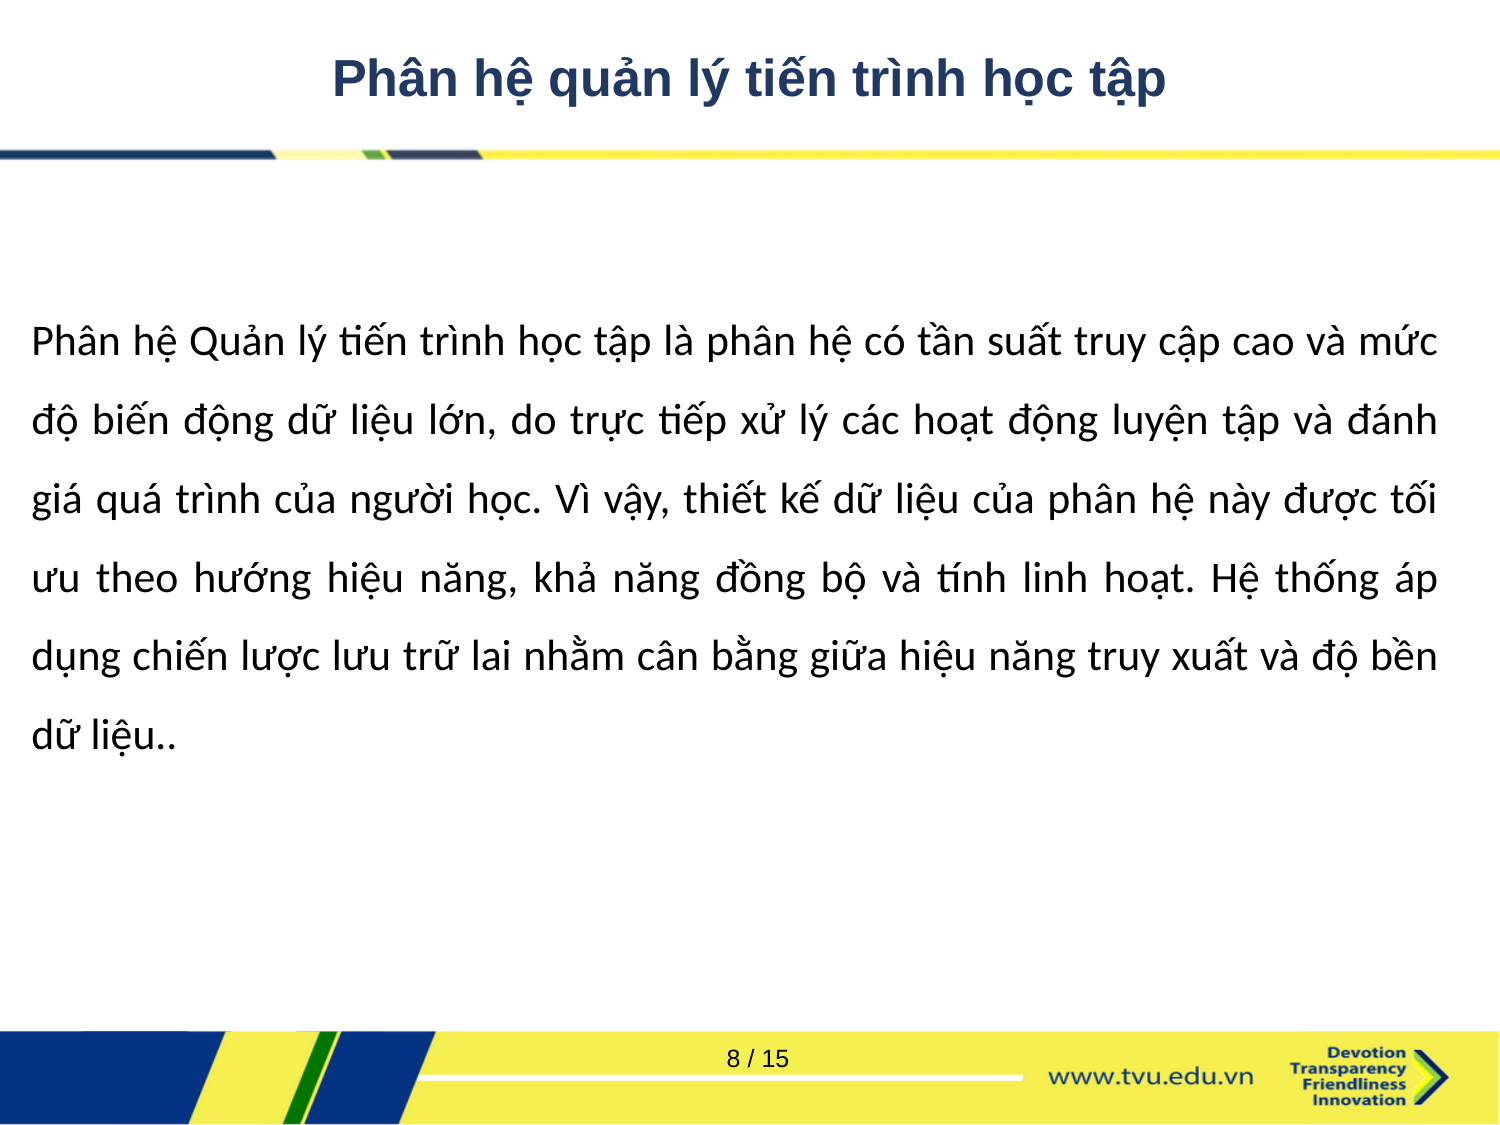

# Phân hệ quản lý tiến trình học tập
Phân hệ Quản lý tiến trình học tập là phân hệ có tần suất truy cập cao và mức độ biến động dữ liệu lớn, do trực tiếp xử lý các hoạt động luyện tập và đánh giá quá trình của người học. Vì vậy, thiết kế dữ liệu của phân hệ này được tối ưu theo hướng hiệu năng, khả năng đồng bộ và tính linh hoạt. Hệ thống áp dụng chiến lược lưu trữ lai nhằm cân bằng giữa hiệu năng truy xuất và độ bền dữ liệu..
8 / 15